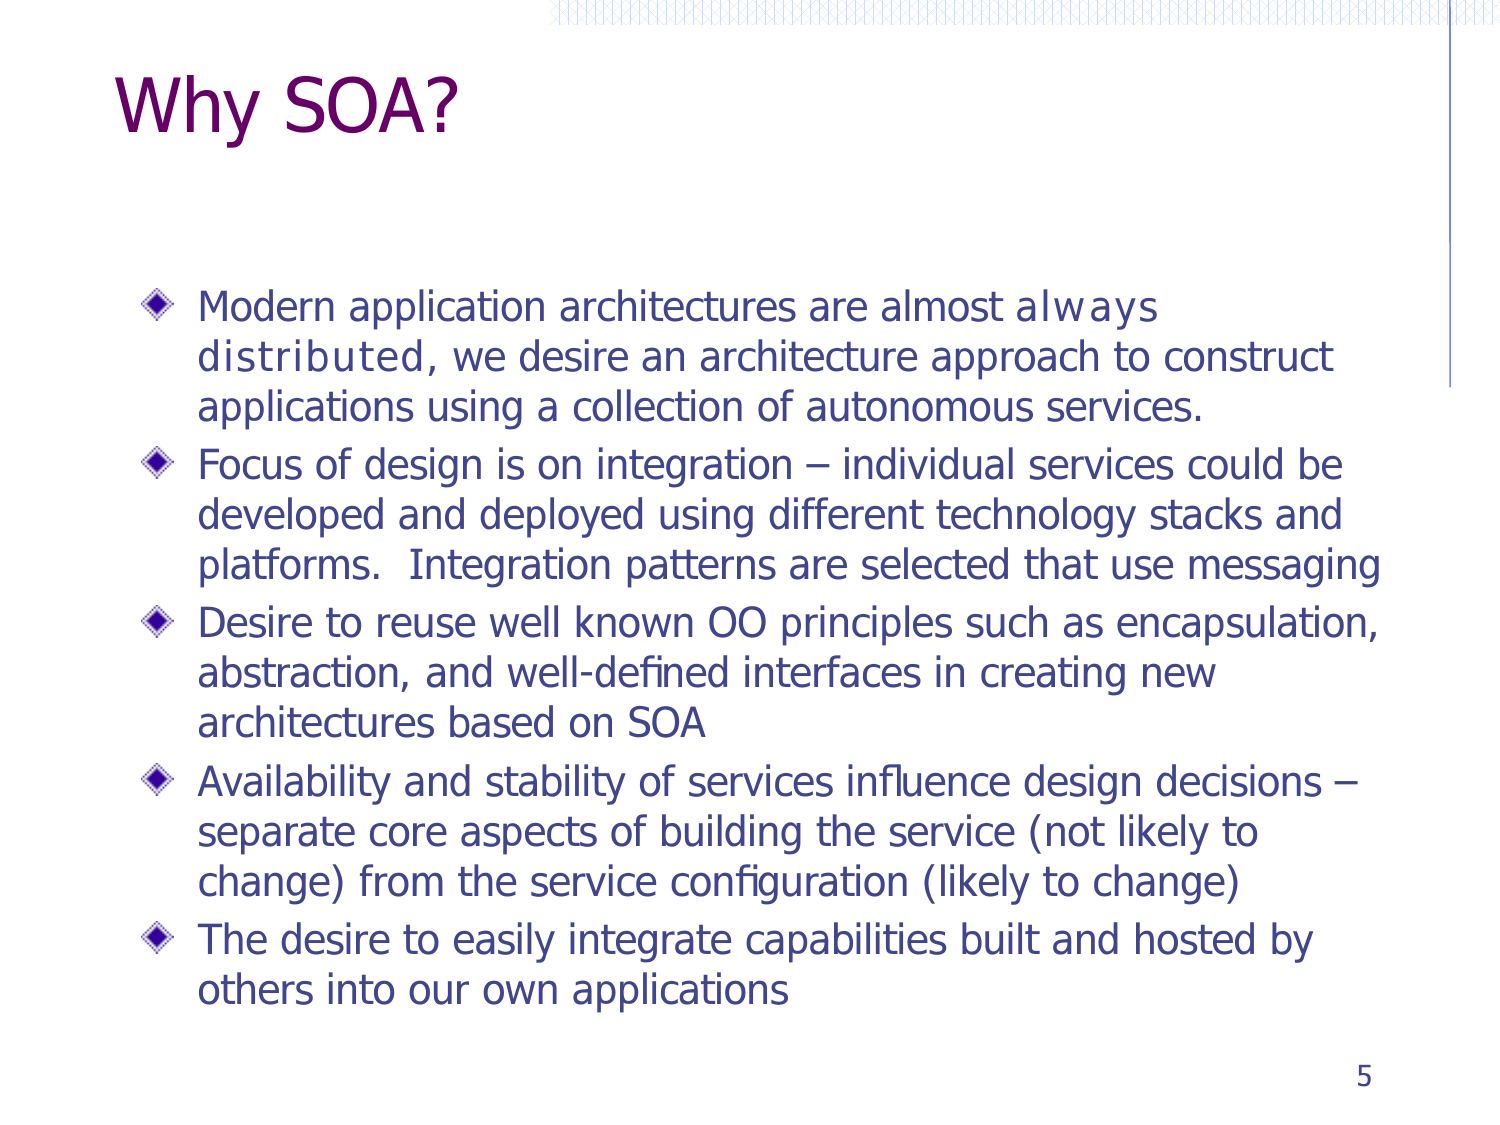

# Why SOA?
Modern application architectures are almost always distributed, we desire an architecture approach to construct applications using a collection of autonomous services.
Focus of design is on integration – individual services could be developed and deployed using different technology stacks and platforms.  Integration patterns are selected that use messaging
Desire to reuse well known OO principles such as encapsulation, abstraction, and well-defined interfaces in creating new architectures based on SOA
Availability and stability of services influence design decisions – separate core aspects of building the service (not likely to change) from the service configuration (likely to change)
The desire to easily integrate capabilities built and hosted by others into our own applications
5